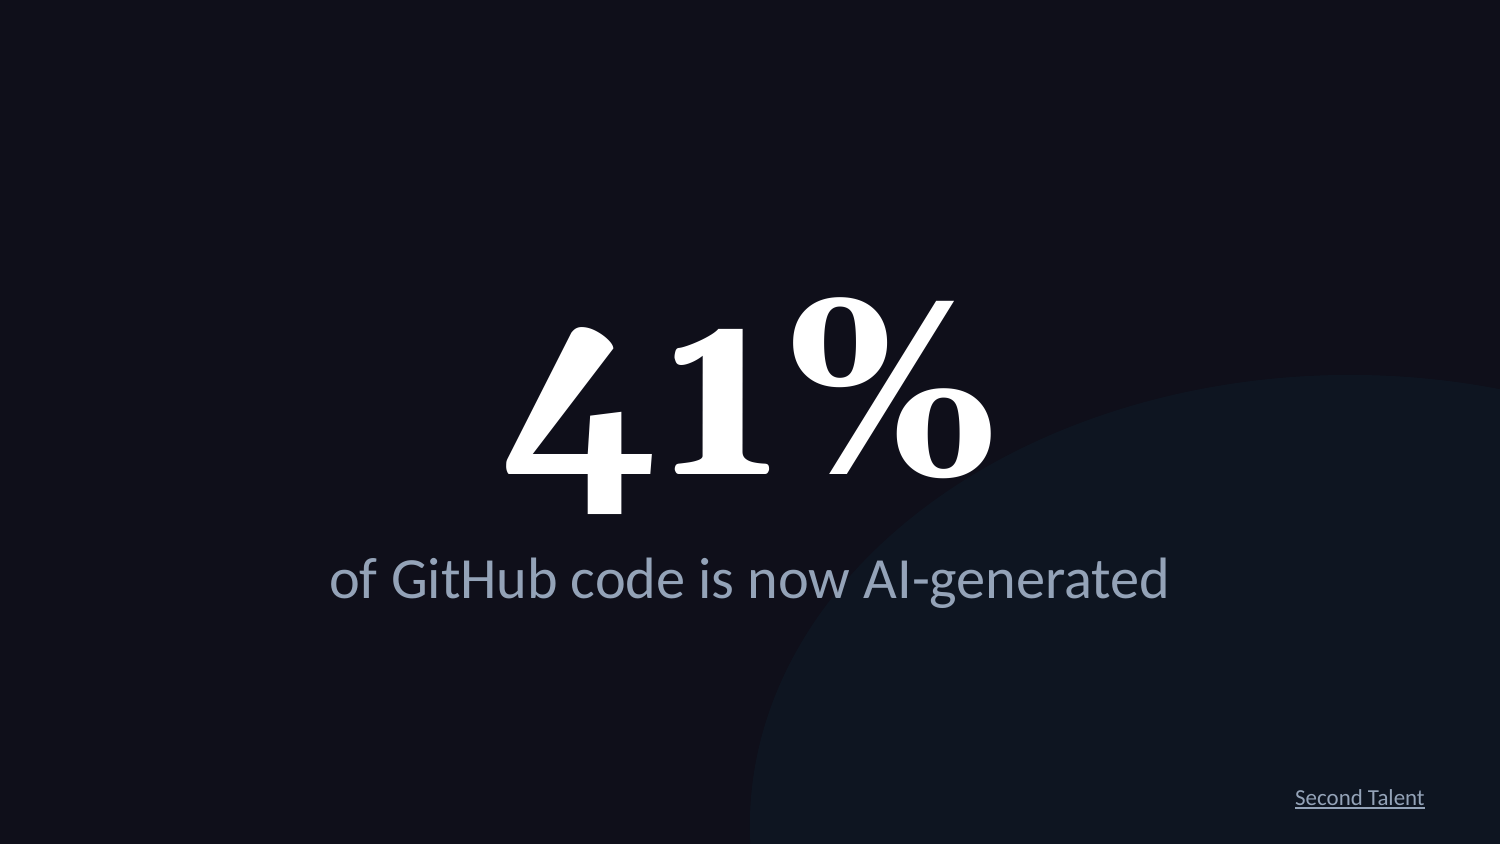

41%

of GitHub code is now AI-generated
Second Talent